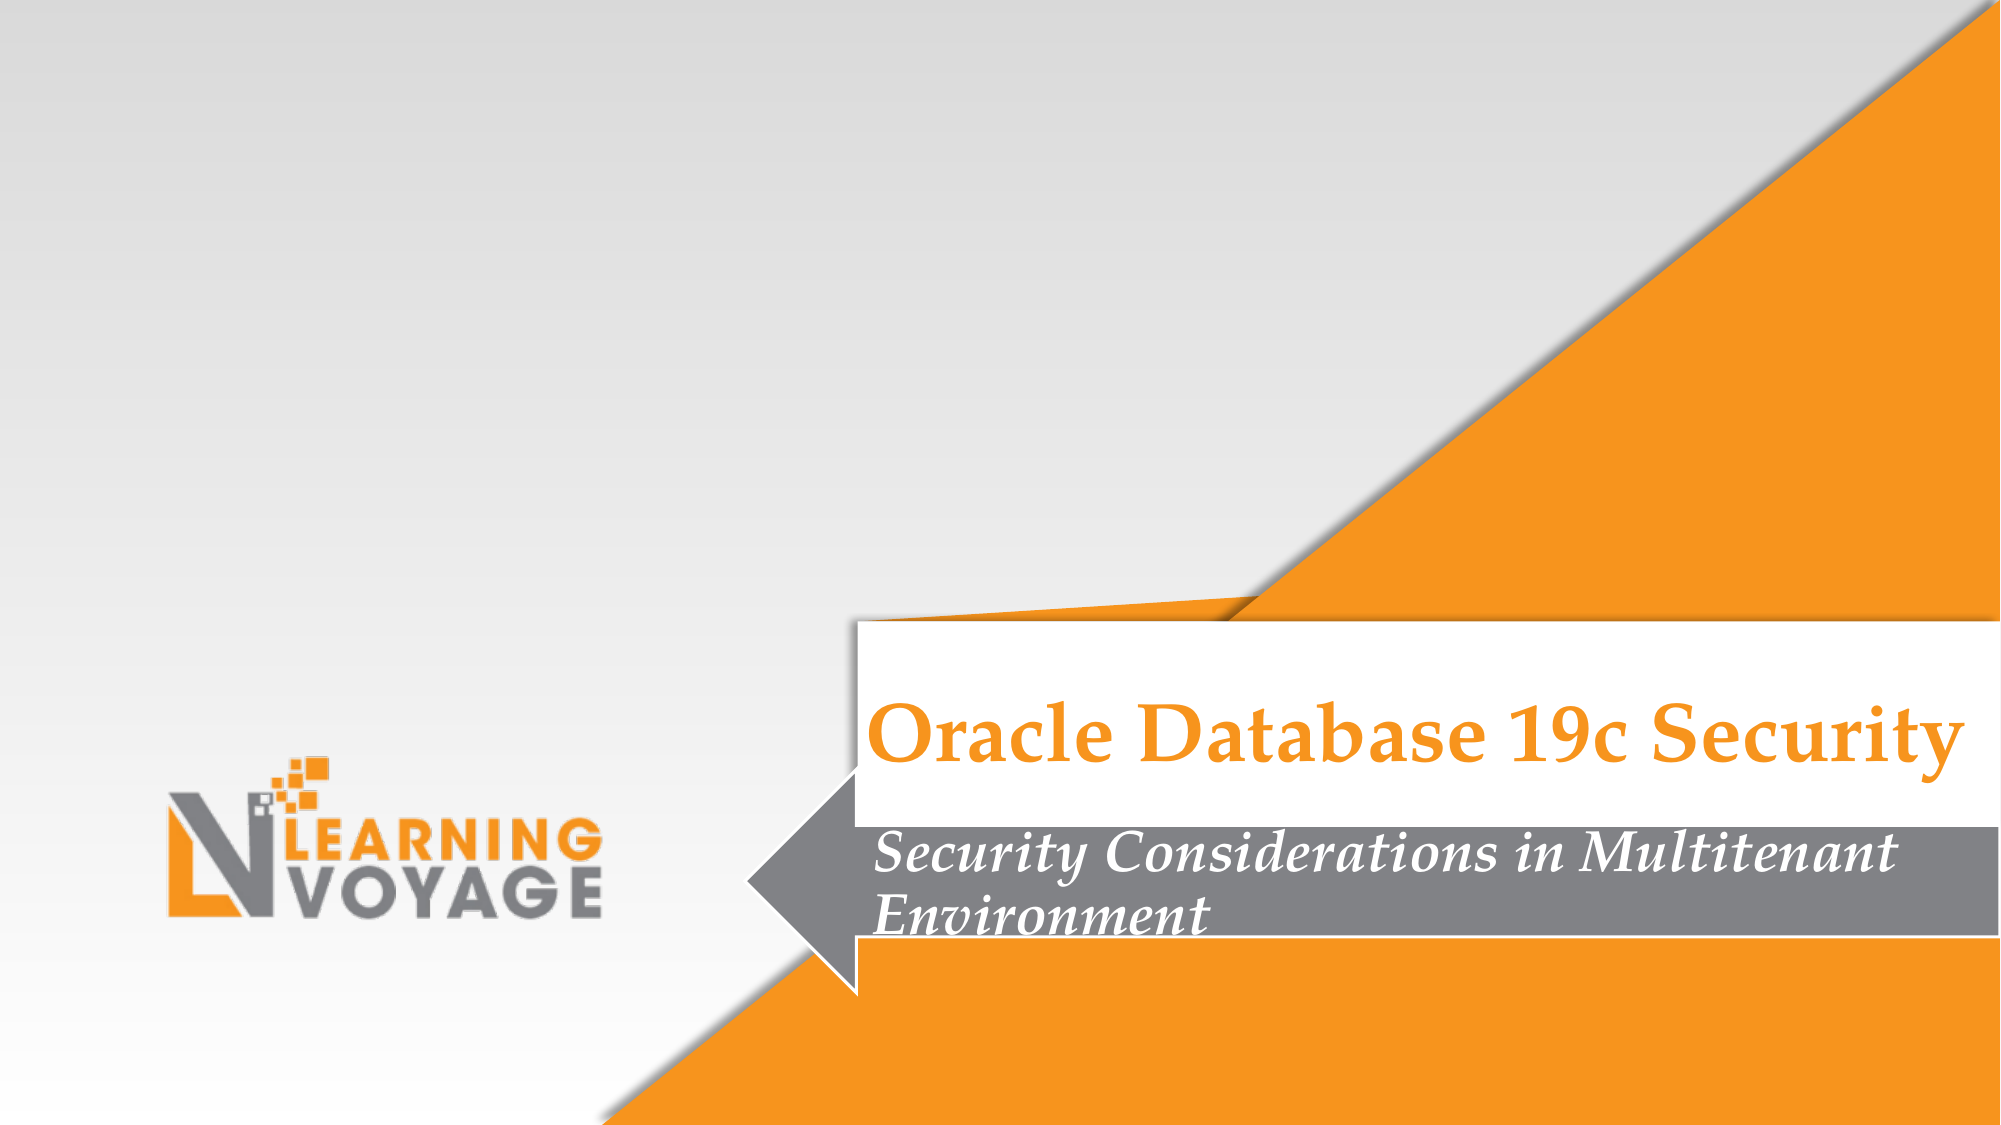

Oracle Database 19c Security
Security Considerations in Multitenant Environment